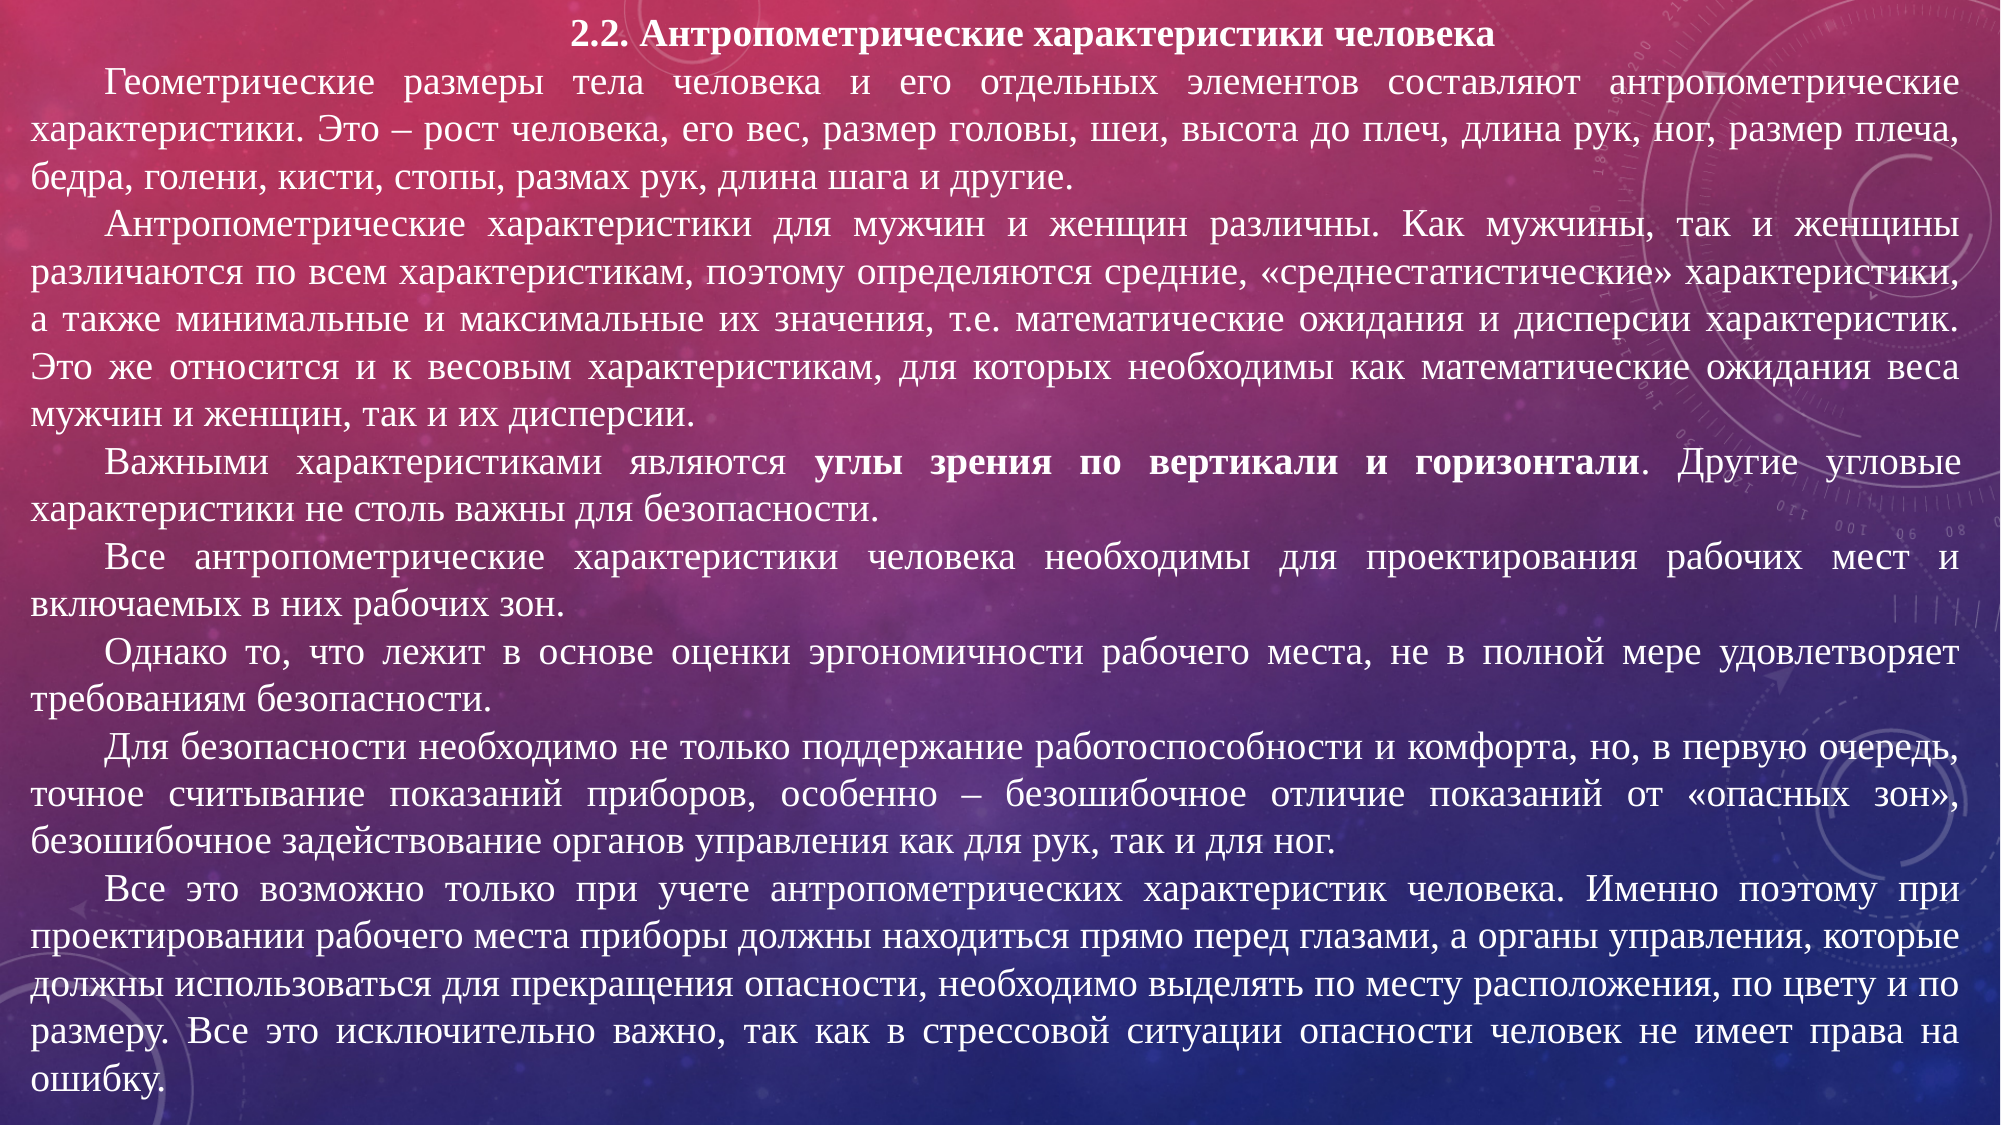

2.2. Антропометрические характеристики человека
Геометрические размеры тела человека и его отдельных элементов составляют антропометрические характеристики. Это – рост человека, его вес, размер головы, шеи, высота до плеч, длина рук, ног, размер плеча, бедра, голени, кисти, стопы, размах рук, длина шага и другие.
Антропометрические характеристики для мужчин и женщин различны. Как мужчины, так и женщины различаются по всем характеристикам, поэтому определяются средние, «среднестатистические» характеристики, а также минимальные и максимальные их значения, т.е. математические ожидания и дисперсии характеристик. Это же относится и к весовым характеристикам, для которых необходимы как математические ожидания веса мужчин и женщин, так и их дисперсии.
Важными характеристиками являются углы зрения по вертикали и горизонтали. Другие угловые характеристики не столь важны для безопасности.
Все антропометрические характеристики человека необходимы для проектирования рабочих мест и включаемых в них рабочих зон.
Однако то, что лежит в основе оценки эргономичности рабочего места, не в полной мере удовлетворяет требованиям безопасности.
Для безопасности необходимо не только поддержание работоспособности и комфорта, но, в первую очередь, точное считывание показаний приборов, особенно – безошибочное отличие показаний от «опасных зон», безошибочное задействование органов управления как для рук, так и для ног.
Все это возможно только при учете антропометрических характеристик человека. Именно поэтому при проектировании рабочего места приборы должны находиться прямо перед глазами, а органы управления, которые должны использоваться для прекращения опасности, необходимо выделять по месту расположения, по цвету и по размеру. Все это исключительно важно, так как в стрессовой ситуации опасности человек не имеет права на ошибку.